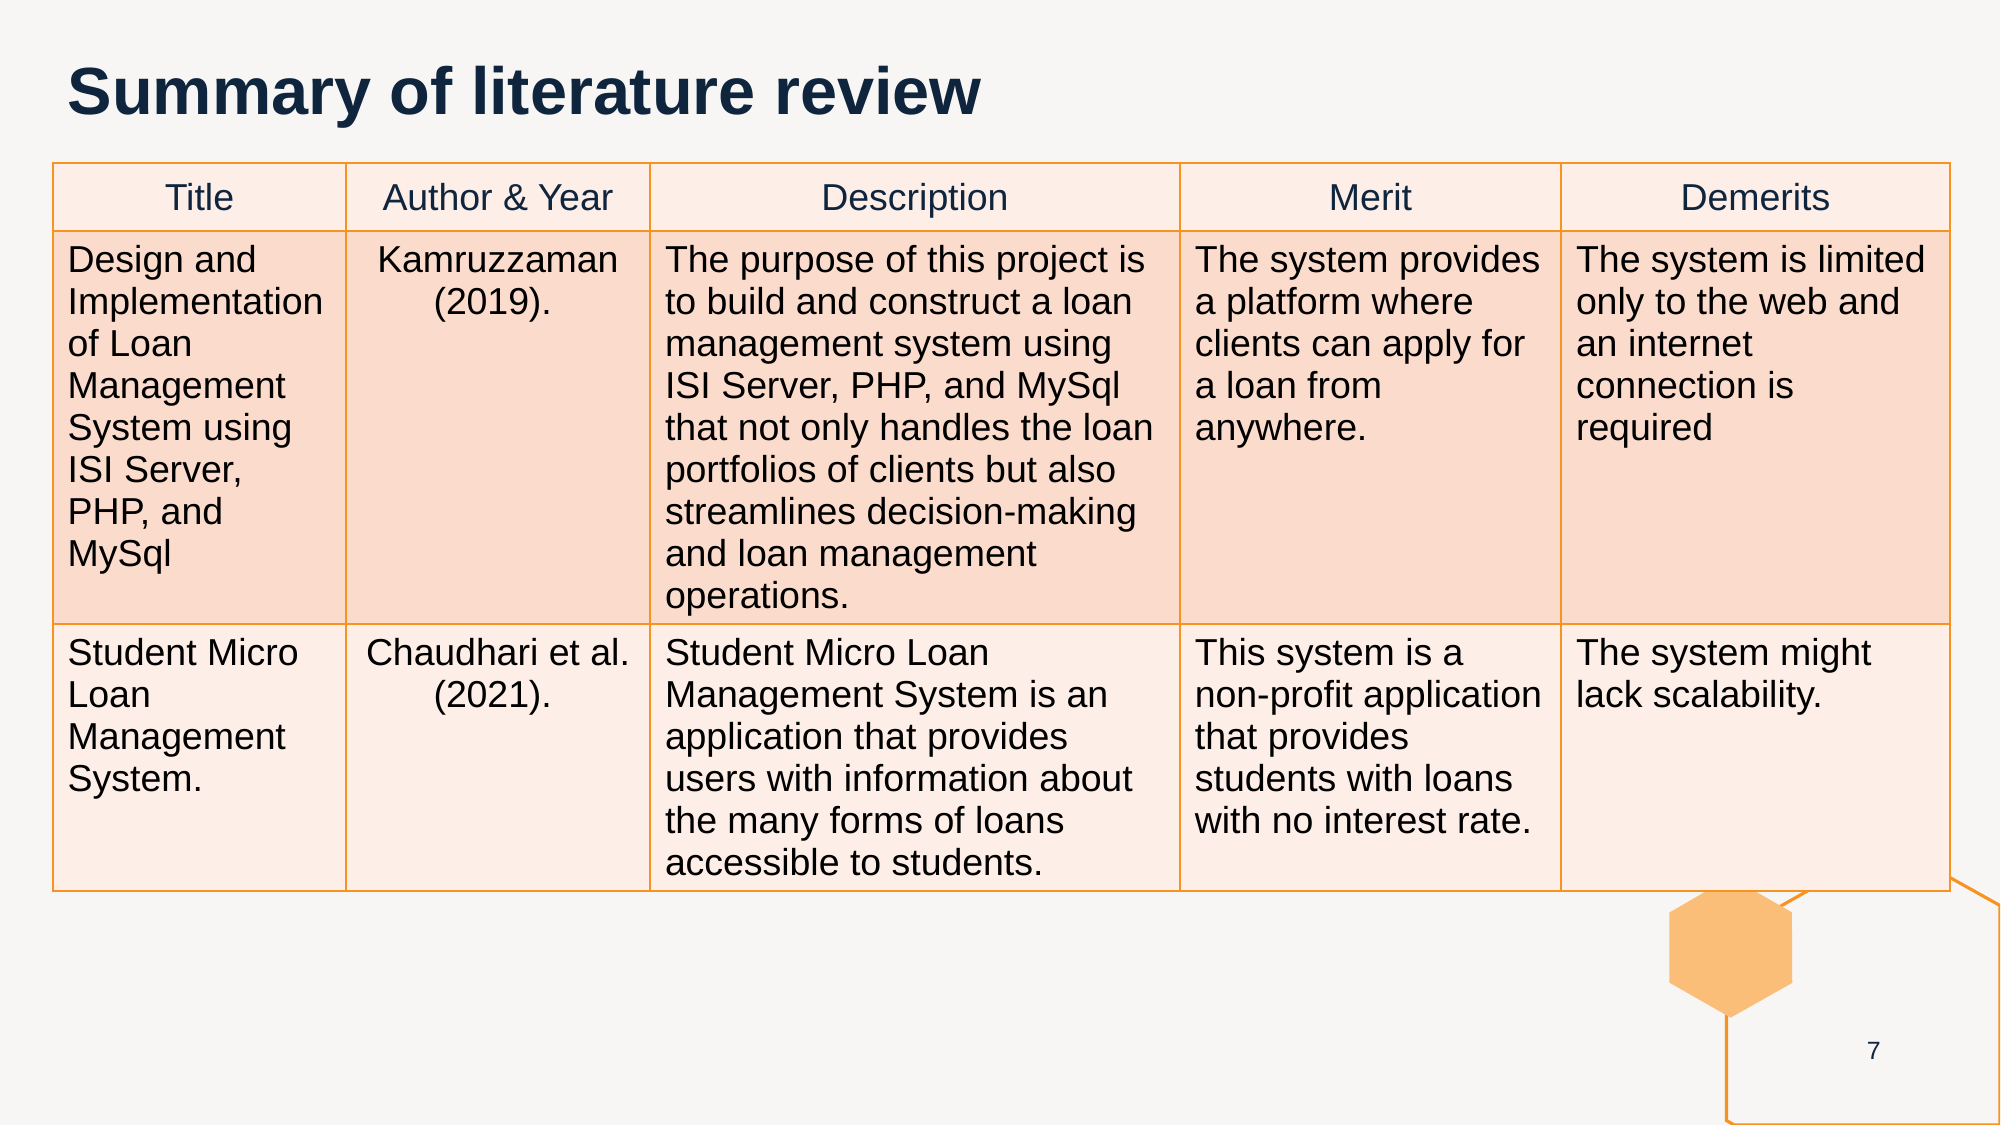

# Summary of literature review
| Title | Author & Year | Description | Merit | Demerits |
| --- | --- | --- | --- | --- |
| Design and Implementation of Loan Management System using ISI Server, PHP, and MySql | Kamruzzaman (2019). | The purpose of this project is to build and construct a loan management system using ISI Server, PHP, and MySql that not only handles the loan portfolios of clients but also streamlines decision-making and loan management operations. | The system provides a platform where clients can apply for a loan from anywhere. | The system is limited only to the web and an internet connection is required |
| Student Micro Loan Management System. | Chaudhari et al. (2021). | Student Micro Loan Management System is an application that provides users with information about the many forms of loans accessible to students. | This system is a non-profit application that provides students with loans with no interest rate. | The system might lack scalability. |
7